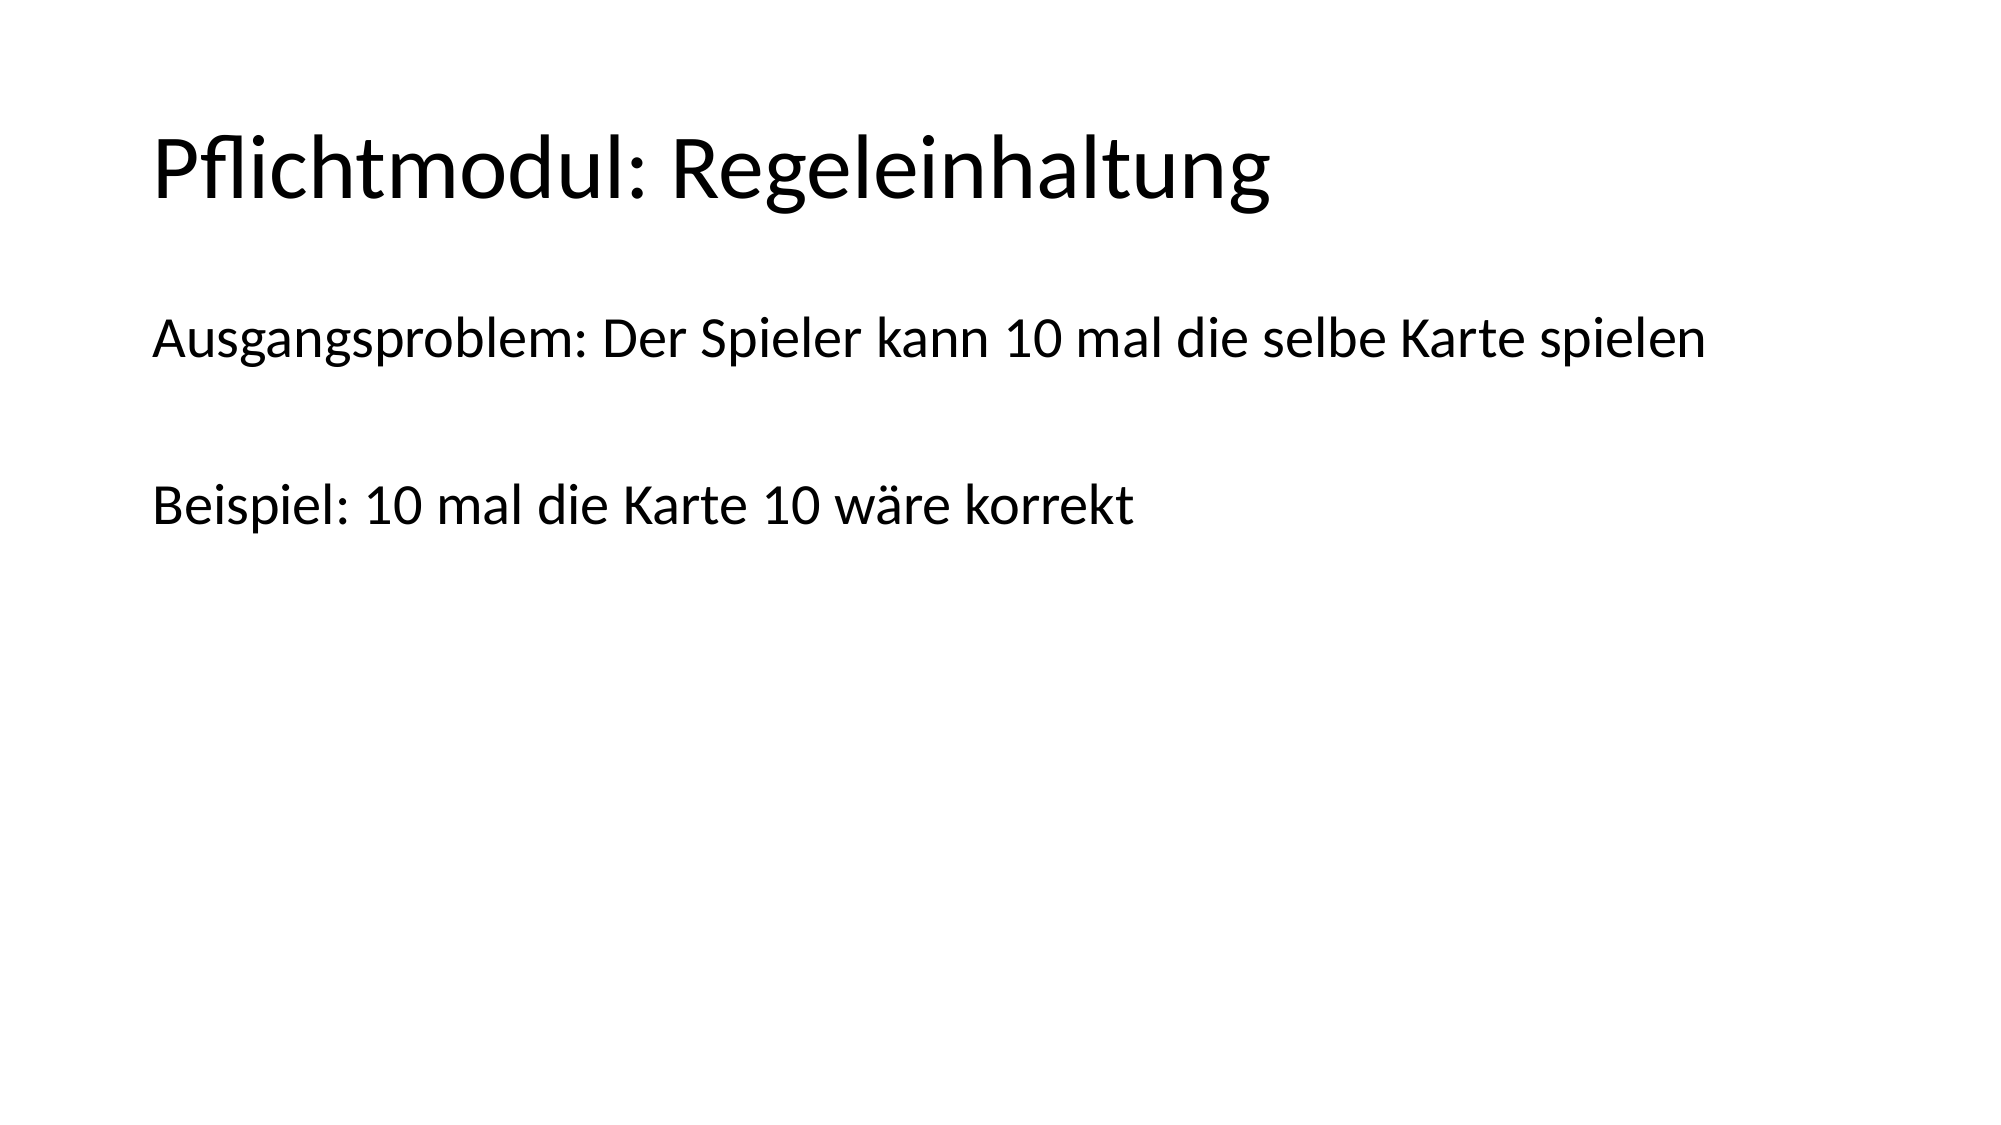

# Pflichtmodul: Regeleinhaltung
Ausgangsproblem: Der Spieler kann 10 mal die selbe Karte spielen

Beispiel: 10 mal die Karte 10 wäre korrekt